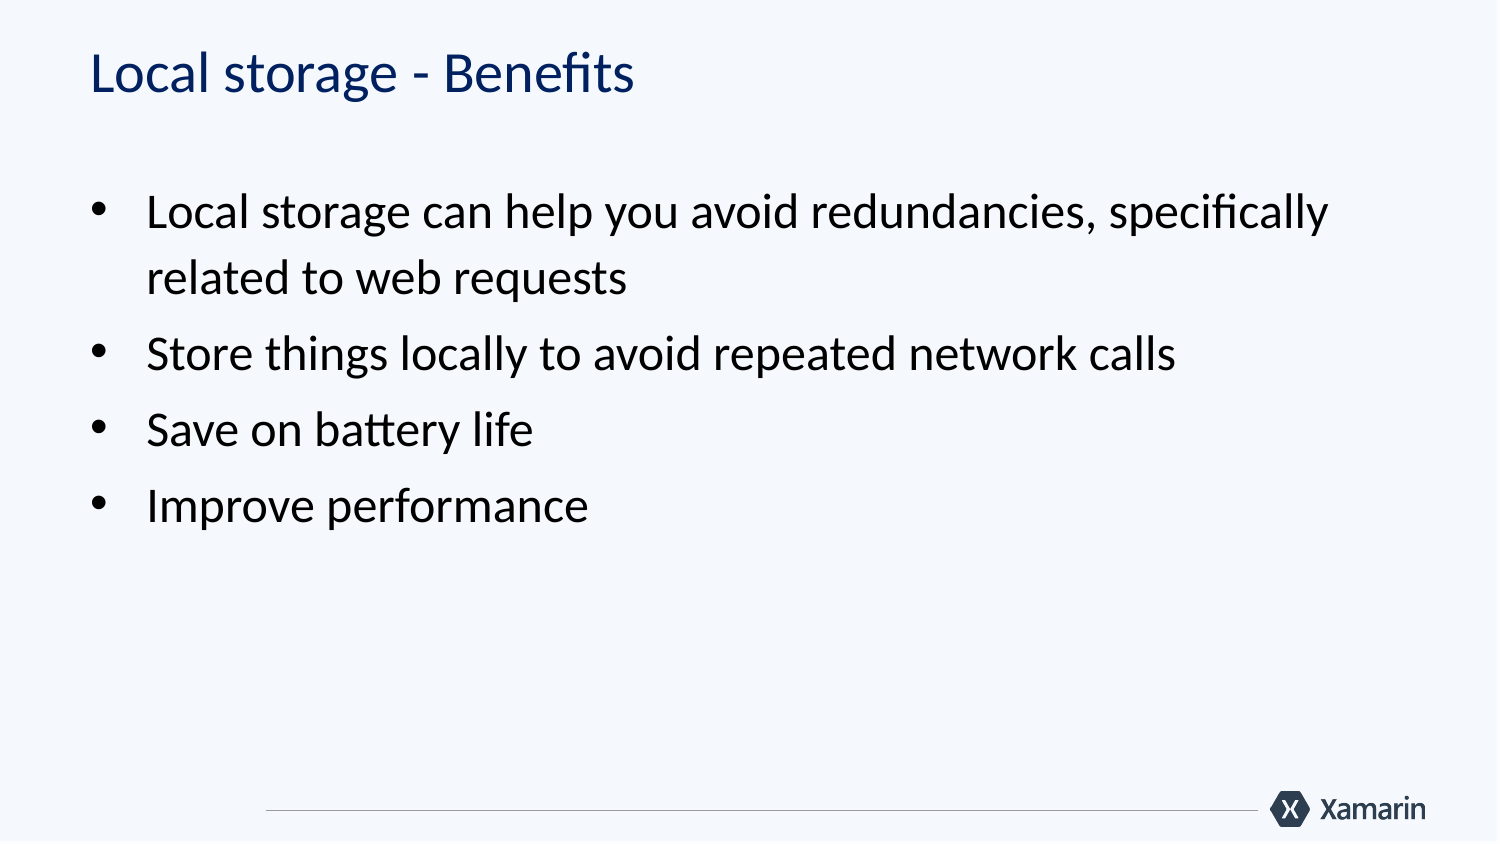

# Local storage - Benefits
Local storage can help you avoid redundancies, specifically related to web requests
Store things locally to avoid repeated network calls
Save on battery life
Improve performance